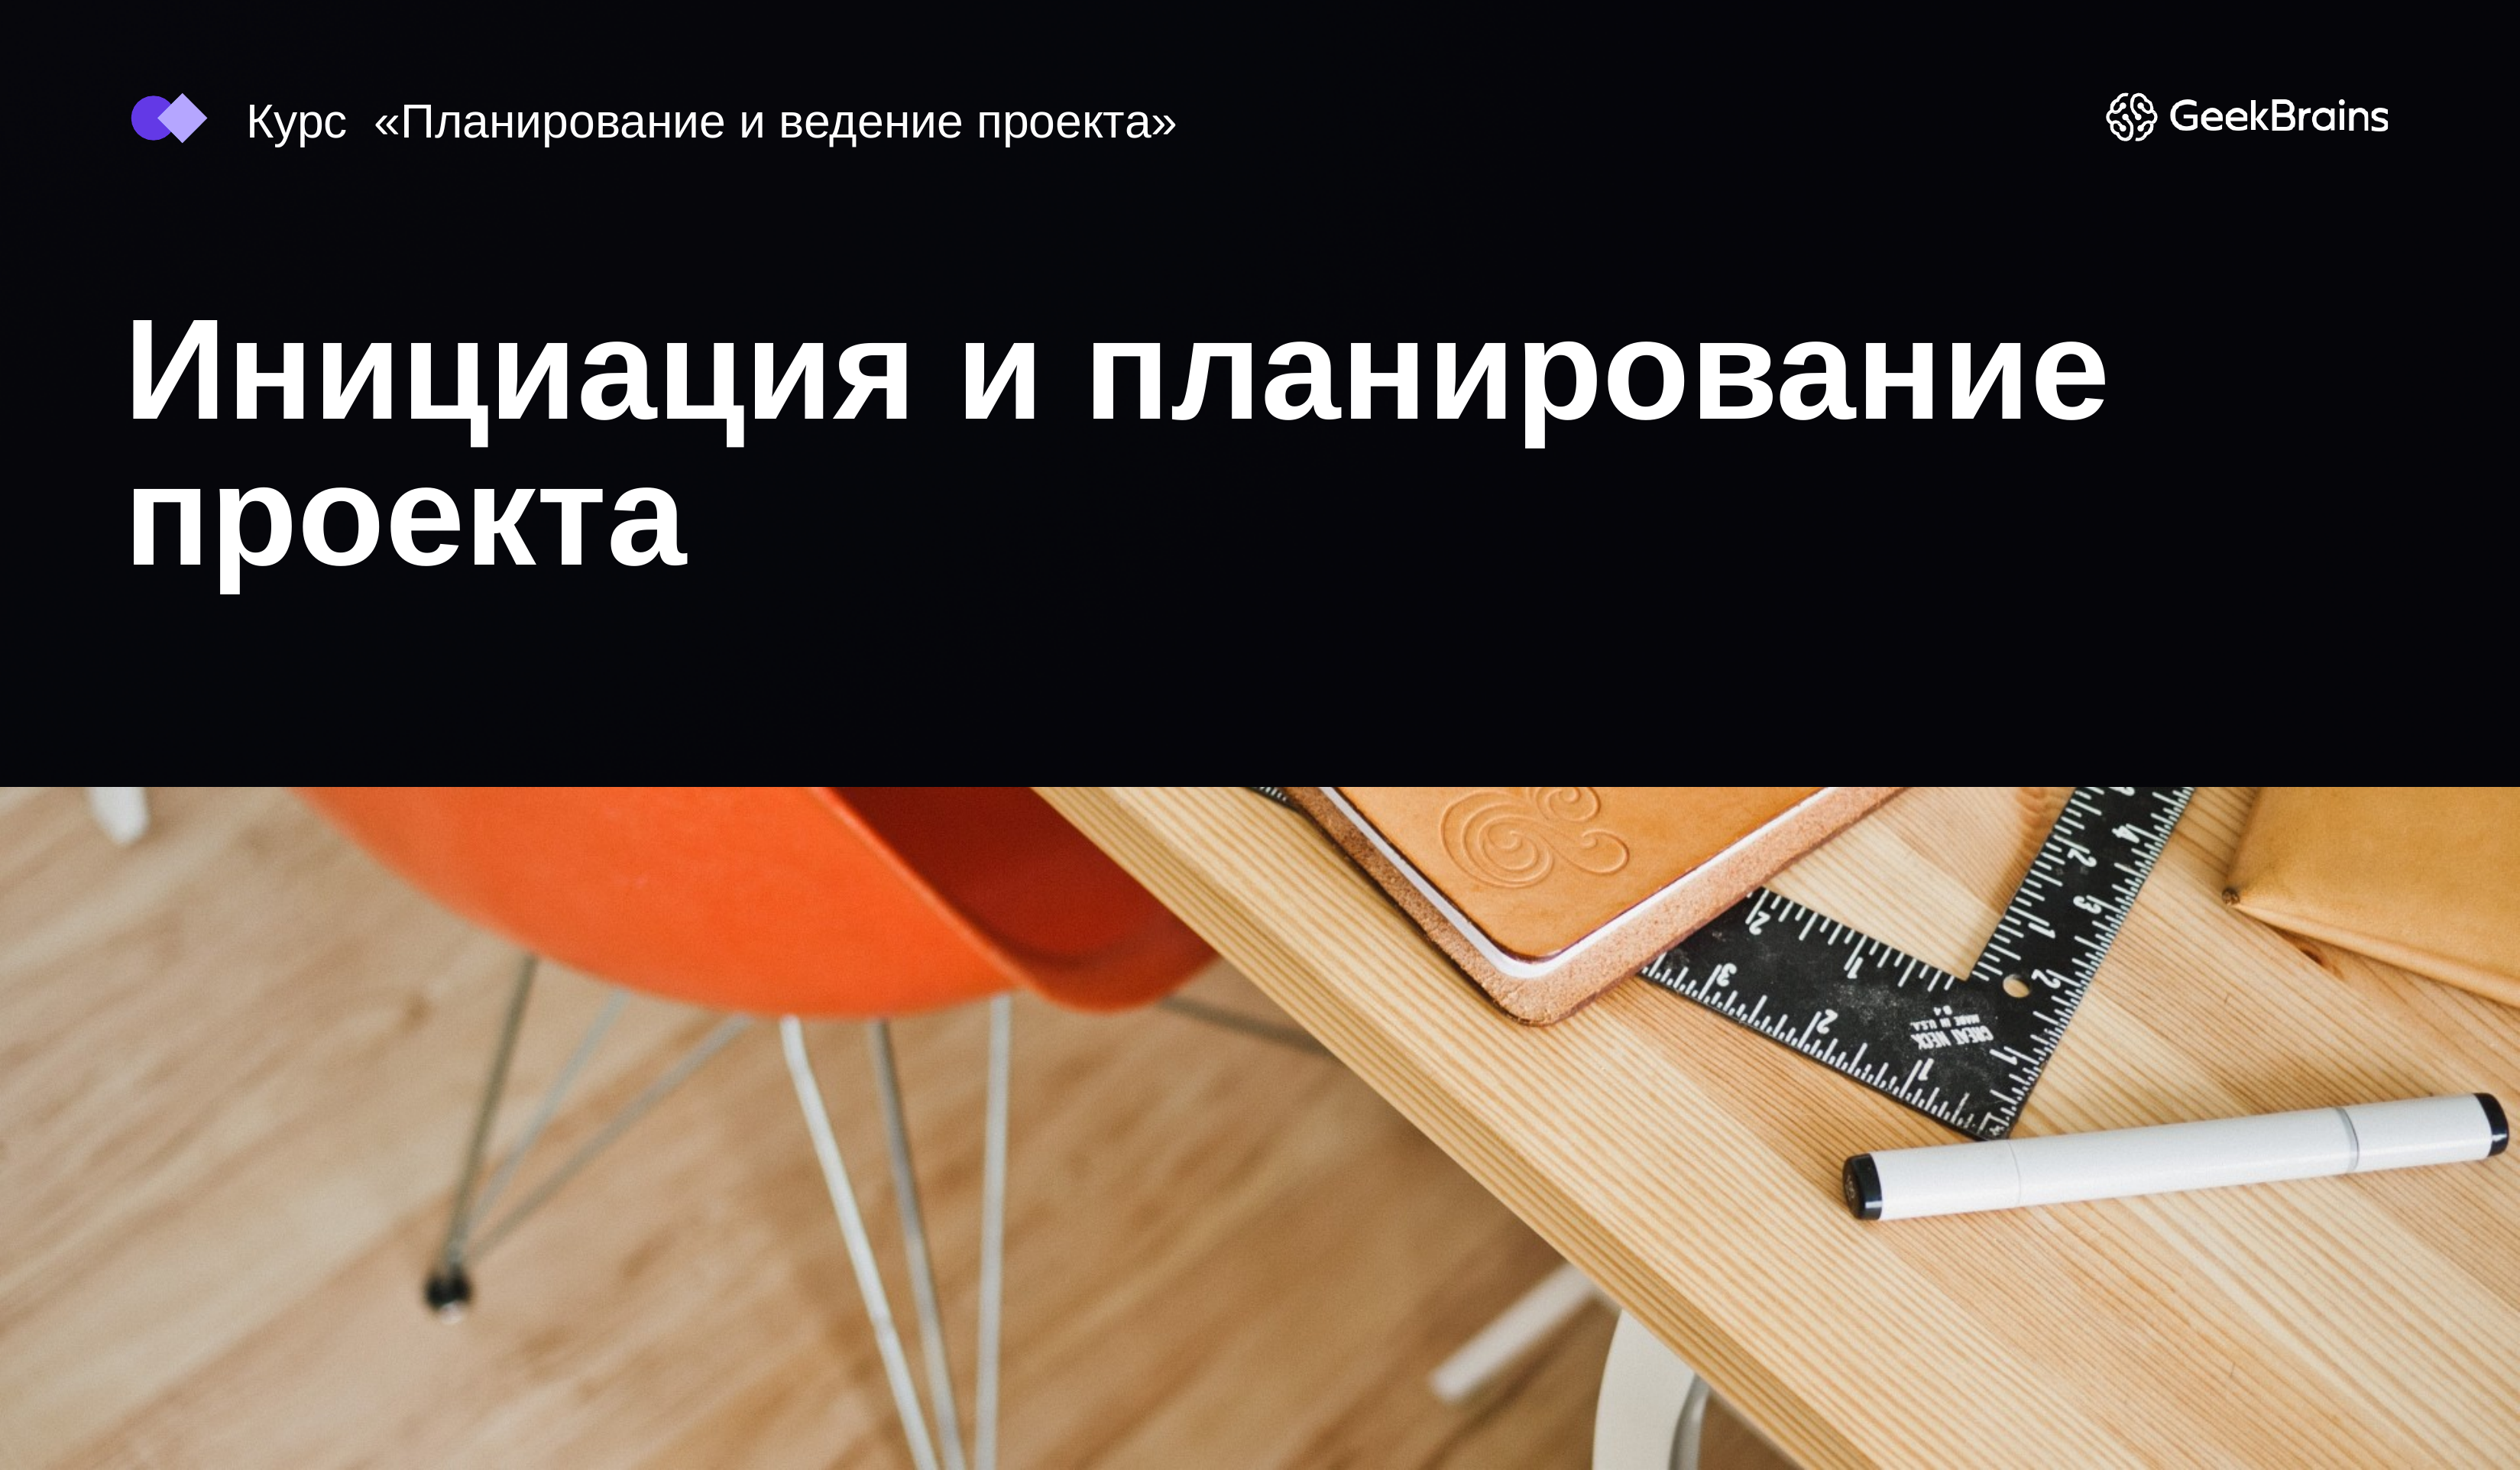

Курс  «Планирование и ведение проекта»

# Инициация и планирование проекта